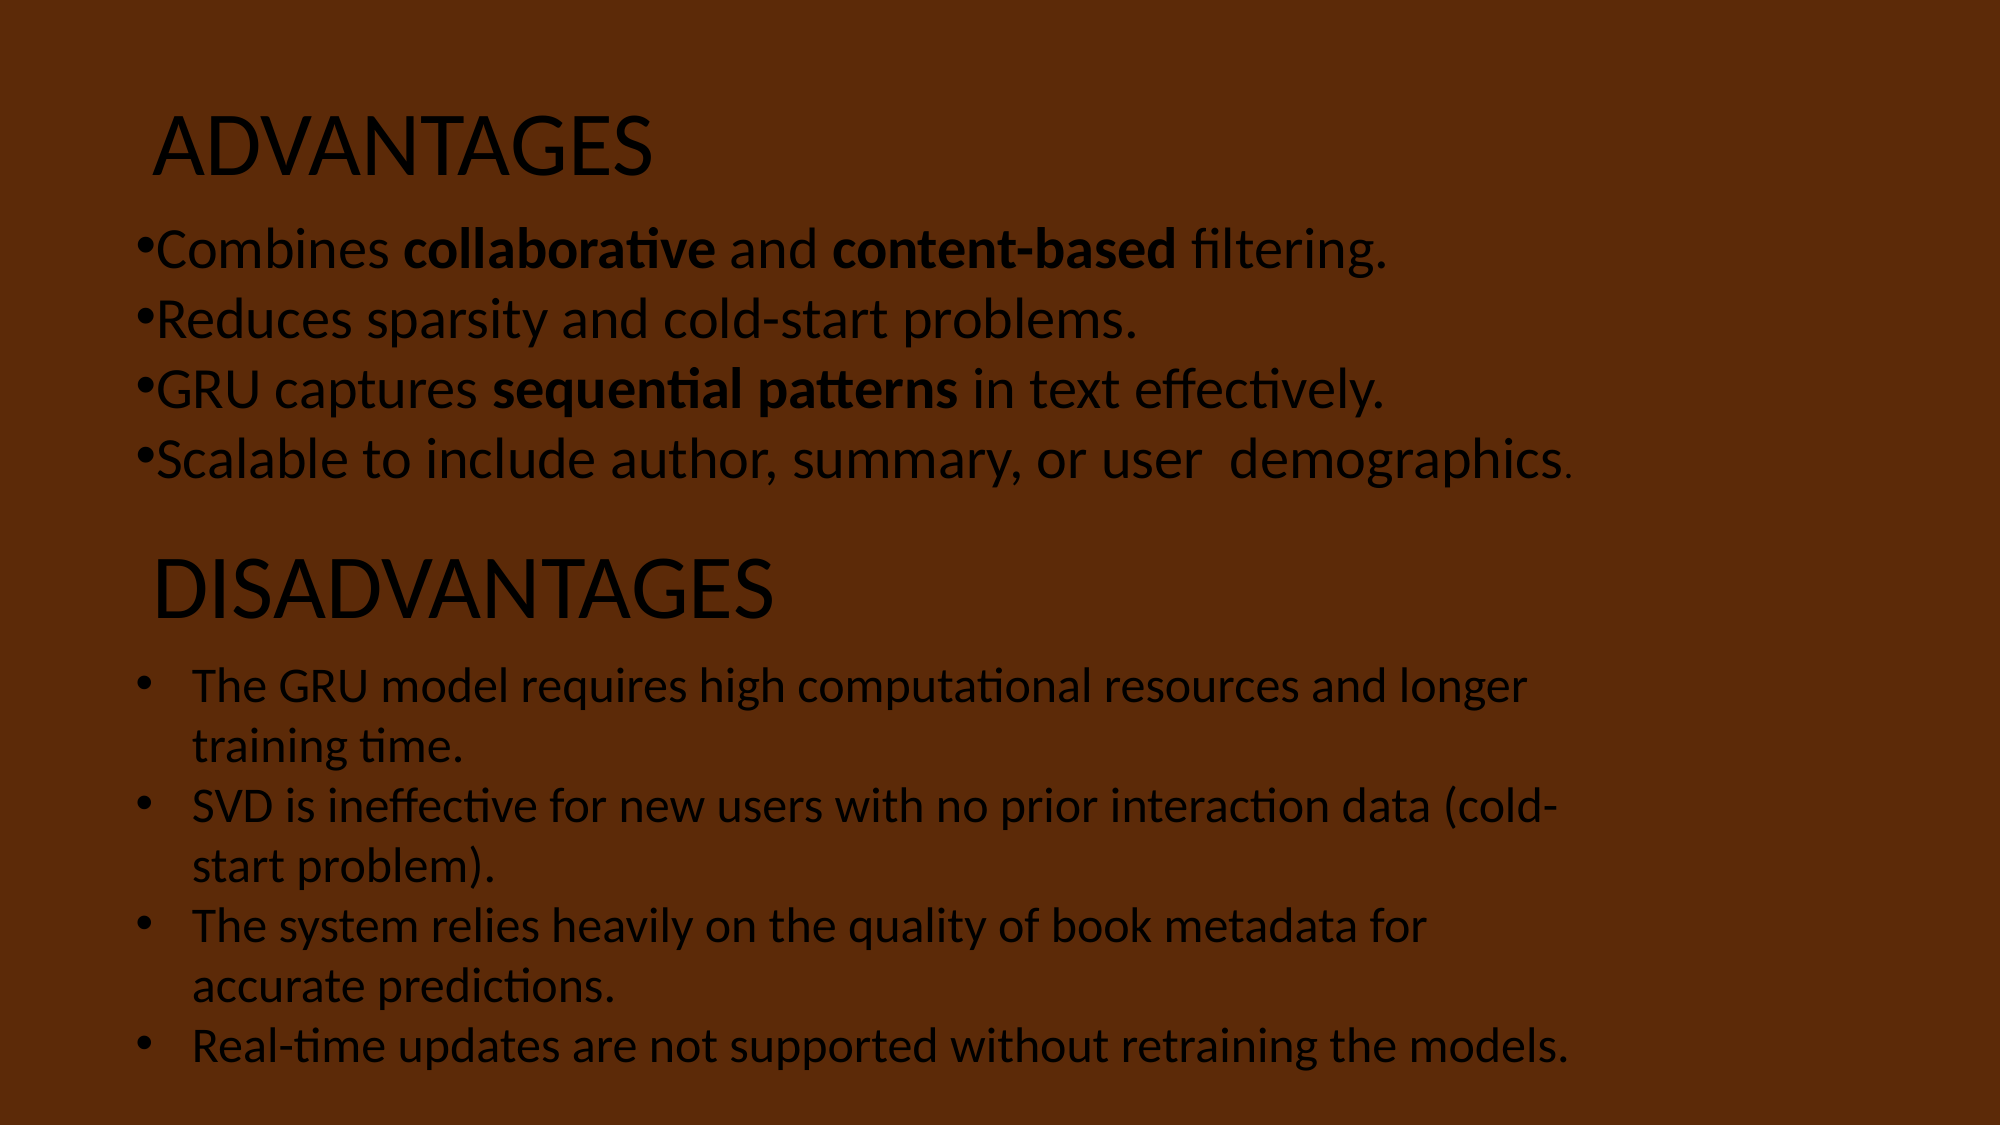

ADVANTAGES
Combines collaborative and content-based filtering.
Reduces sparsity and cold-start problems.
GRU captures sequential patterns in text effectively.
Scalable to include author, summary, or user  demographics.
DISADVANTAGES
The GRU model requires high computational resources and longer training time.
SVD is ineffective for new users with no prior interaction data (cold-start problem).
The system relies heavily on the quality of book metadata for accurate predictions.
Real-time updates are not supported without retraining the models.